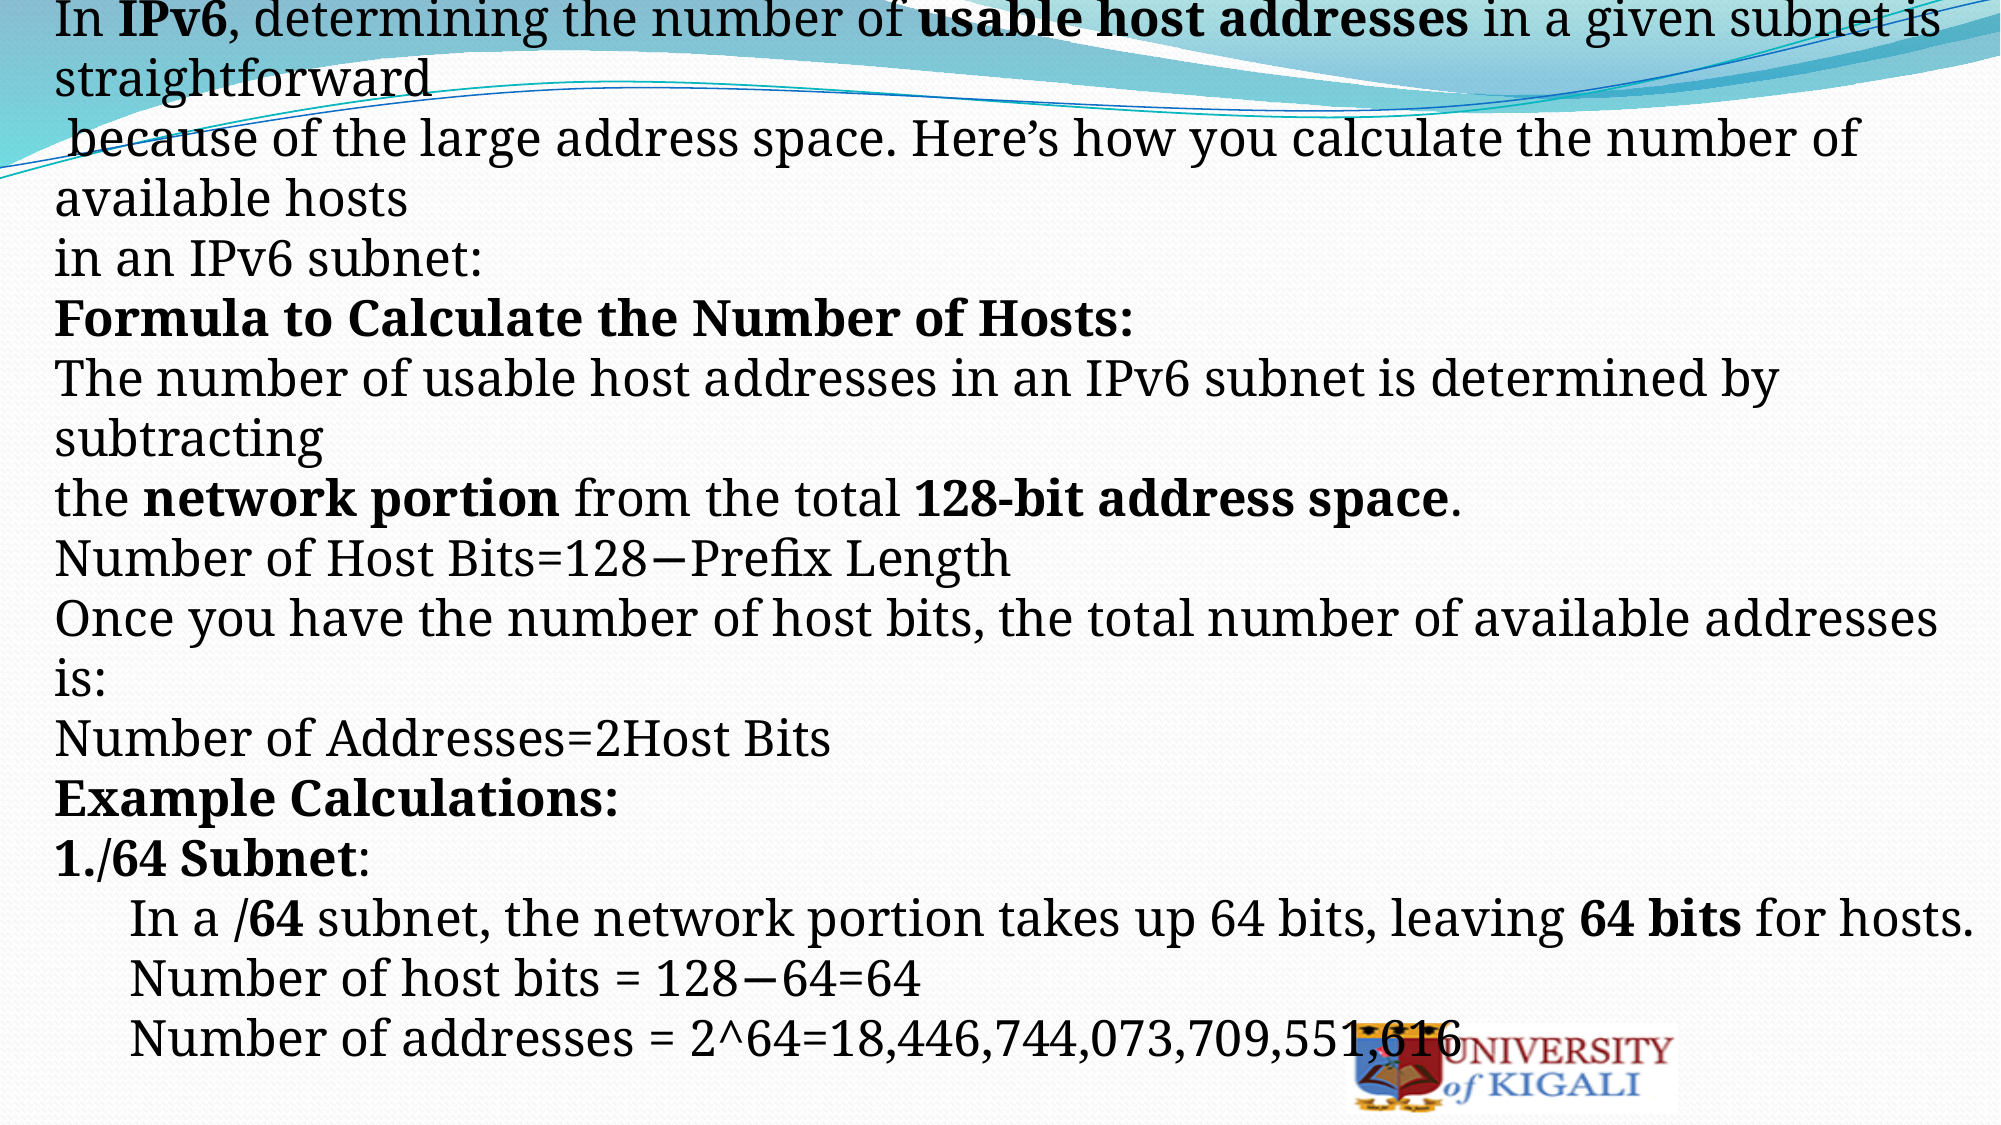

In IPv6, determining the number of usable host addresses in a given subnet is straightforward
 because of the large address space. Here’s how you calculate the number of available hosts
in an IPv6 subnet:
Formula to Calculate the Number of Hosts:
The number of usable host addresses in an IPv6 subnet is determined by subtracting
the network portion from the total 128-bit address space.
Number of Host Bits=128−Prefix Length
Once you have the number of host bits, the total number of available addresses is:
Number of Addresses=2Host Bits
Example Calculations:
/64 Subnet:
In a /64 subnet, the network portion takes up 64 bits, leaving 64 bits for hosts.
Number of host bits = 128−64=64
Number of addresses = 2^64=18,446,744,073,709,551,616